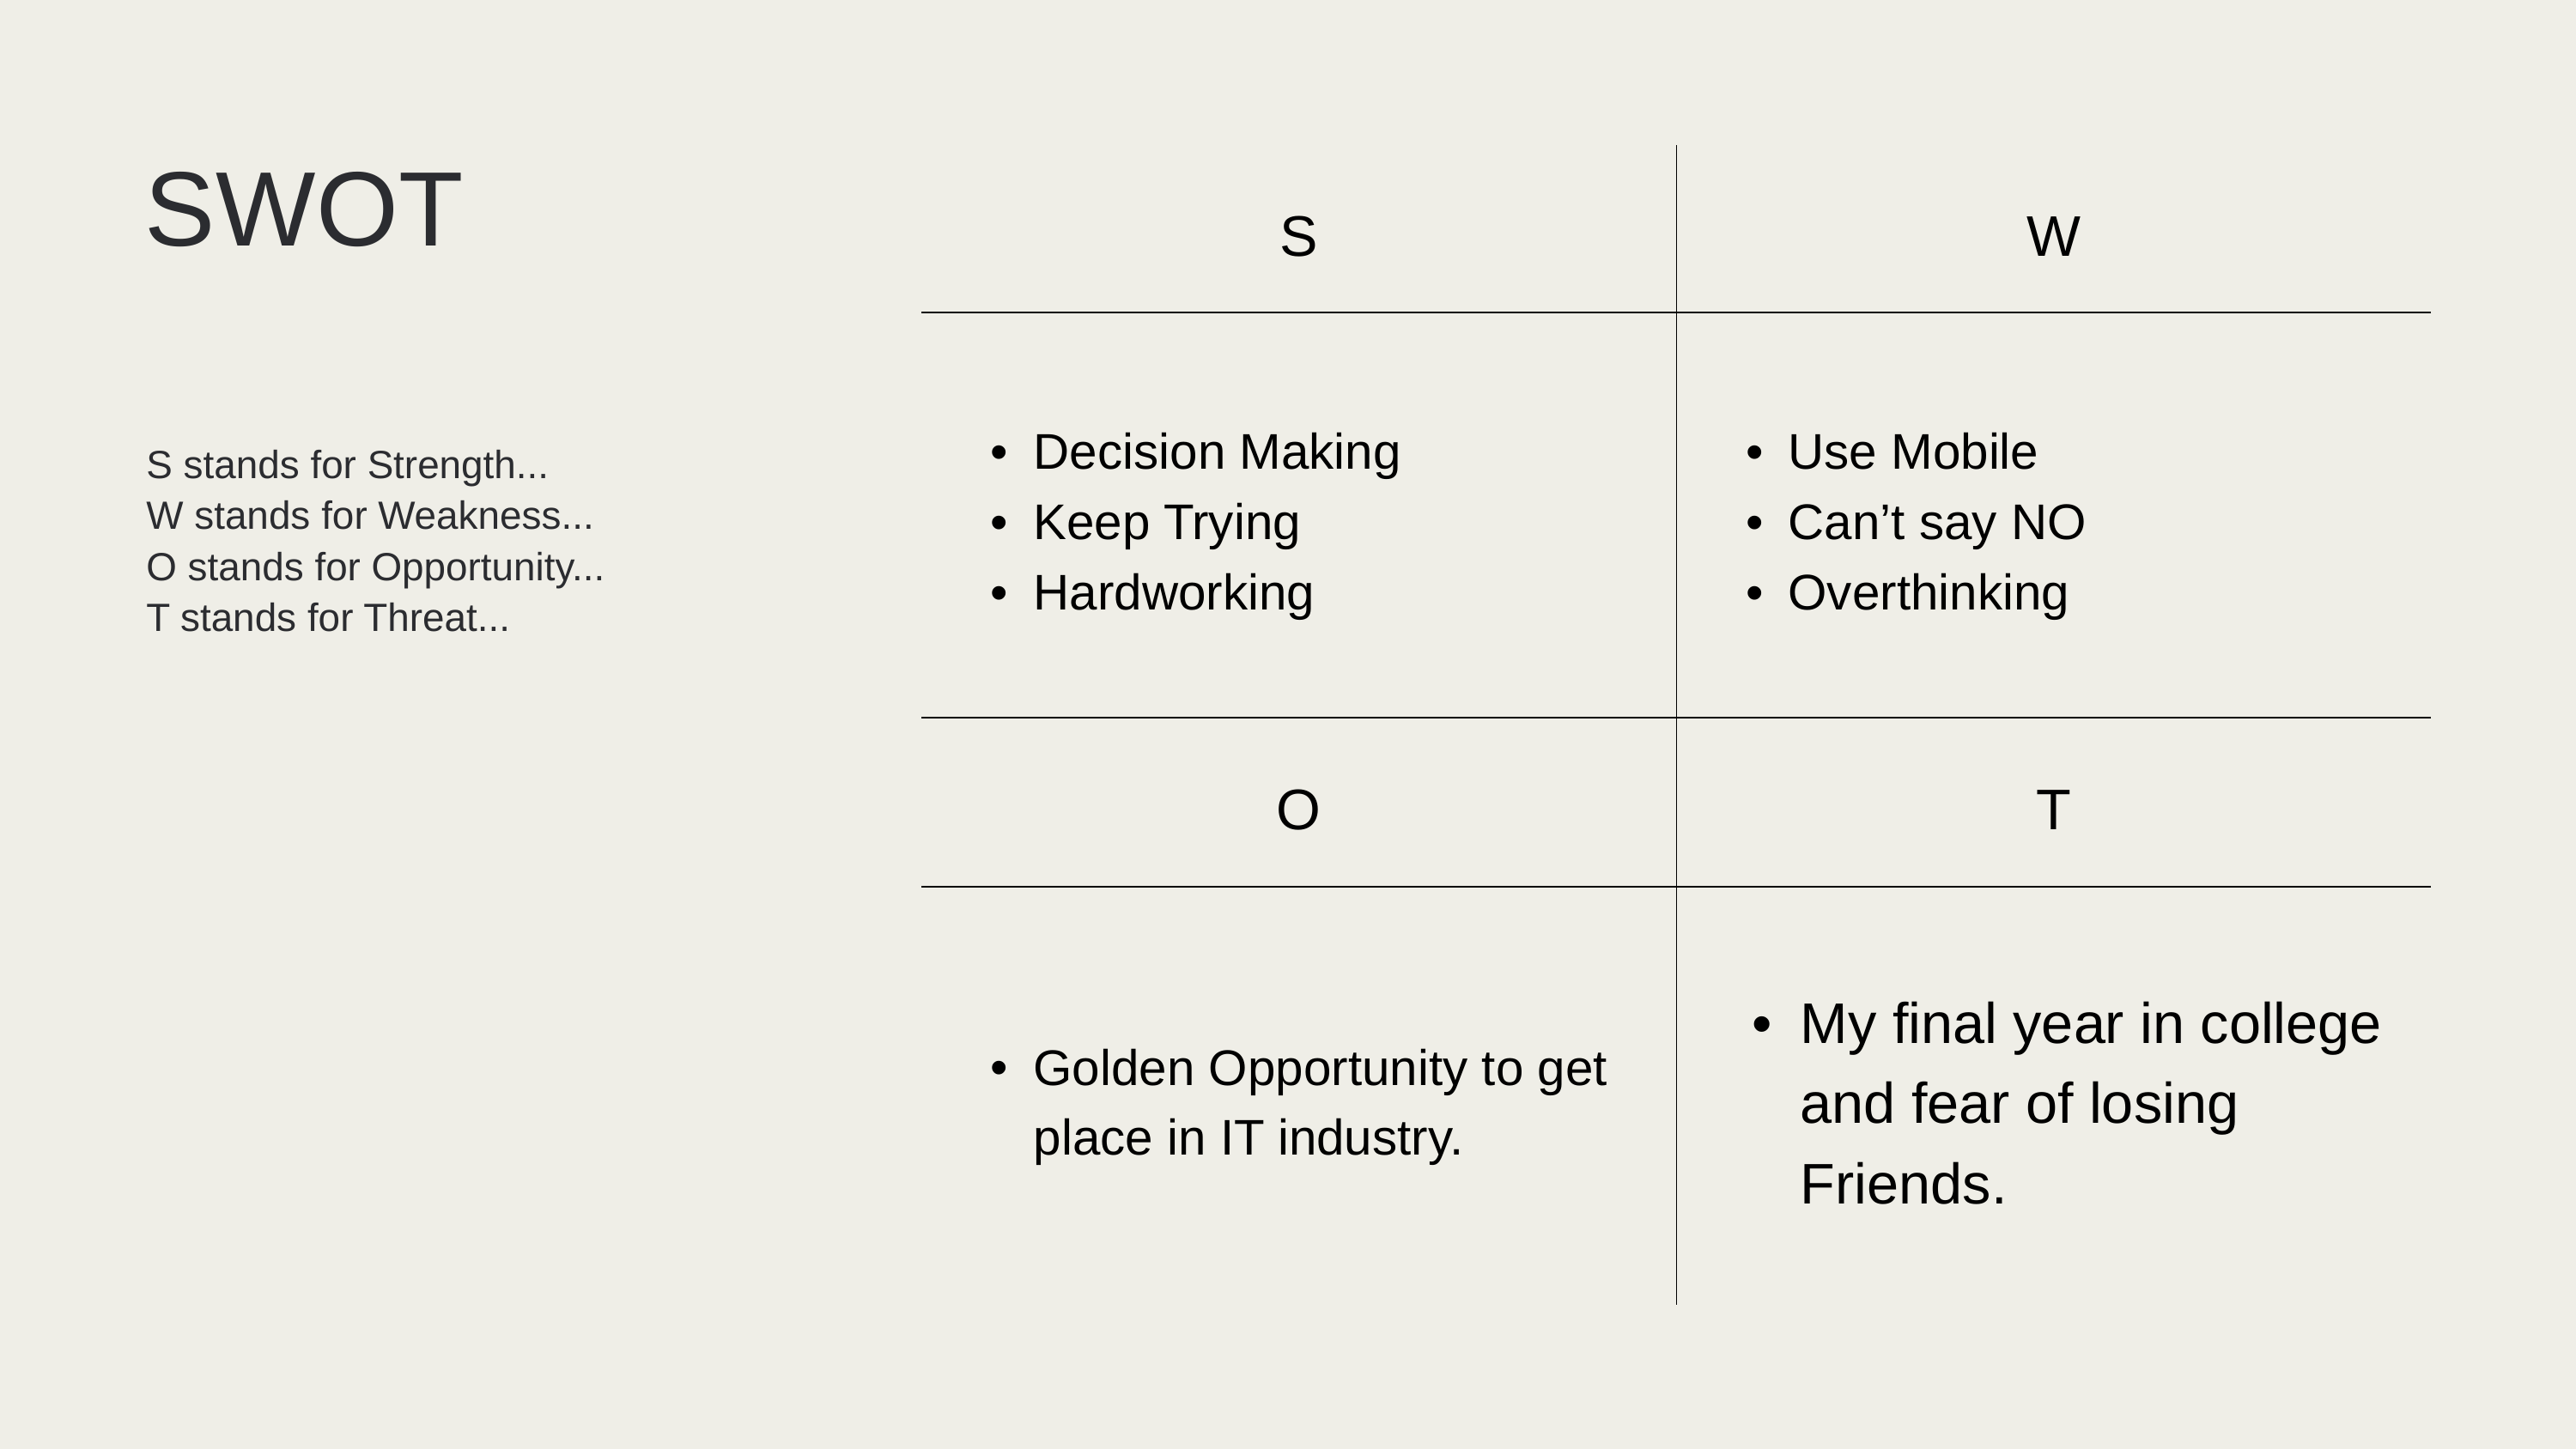

| S | W |
| --- | --- |
| Decision Making Keep Trying Hardworking | Use Mobile Can’t say NO Overthinking |
| O | T |
| Golden Opportunity to get place in IT industry. | My final year in college and fear of losing Friends. |
SWOT
S stands for Strength...
W stands for Weakness...
O stands for Opportunity...
T stands for Threat...